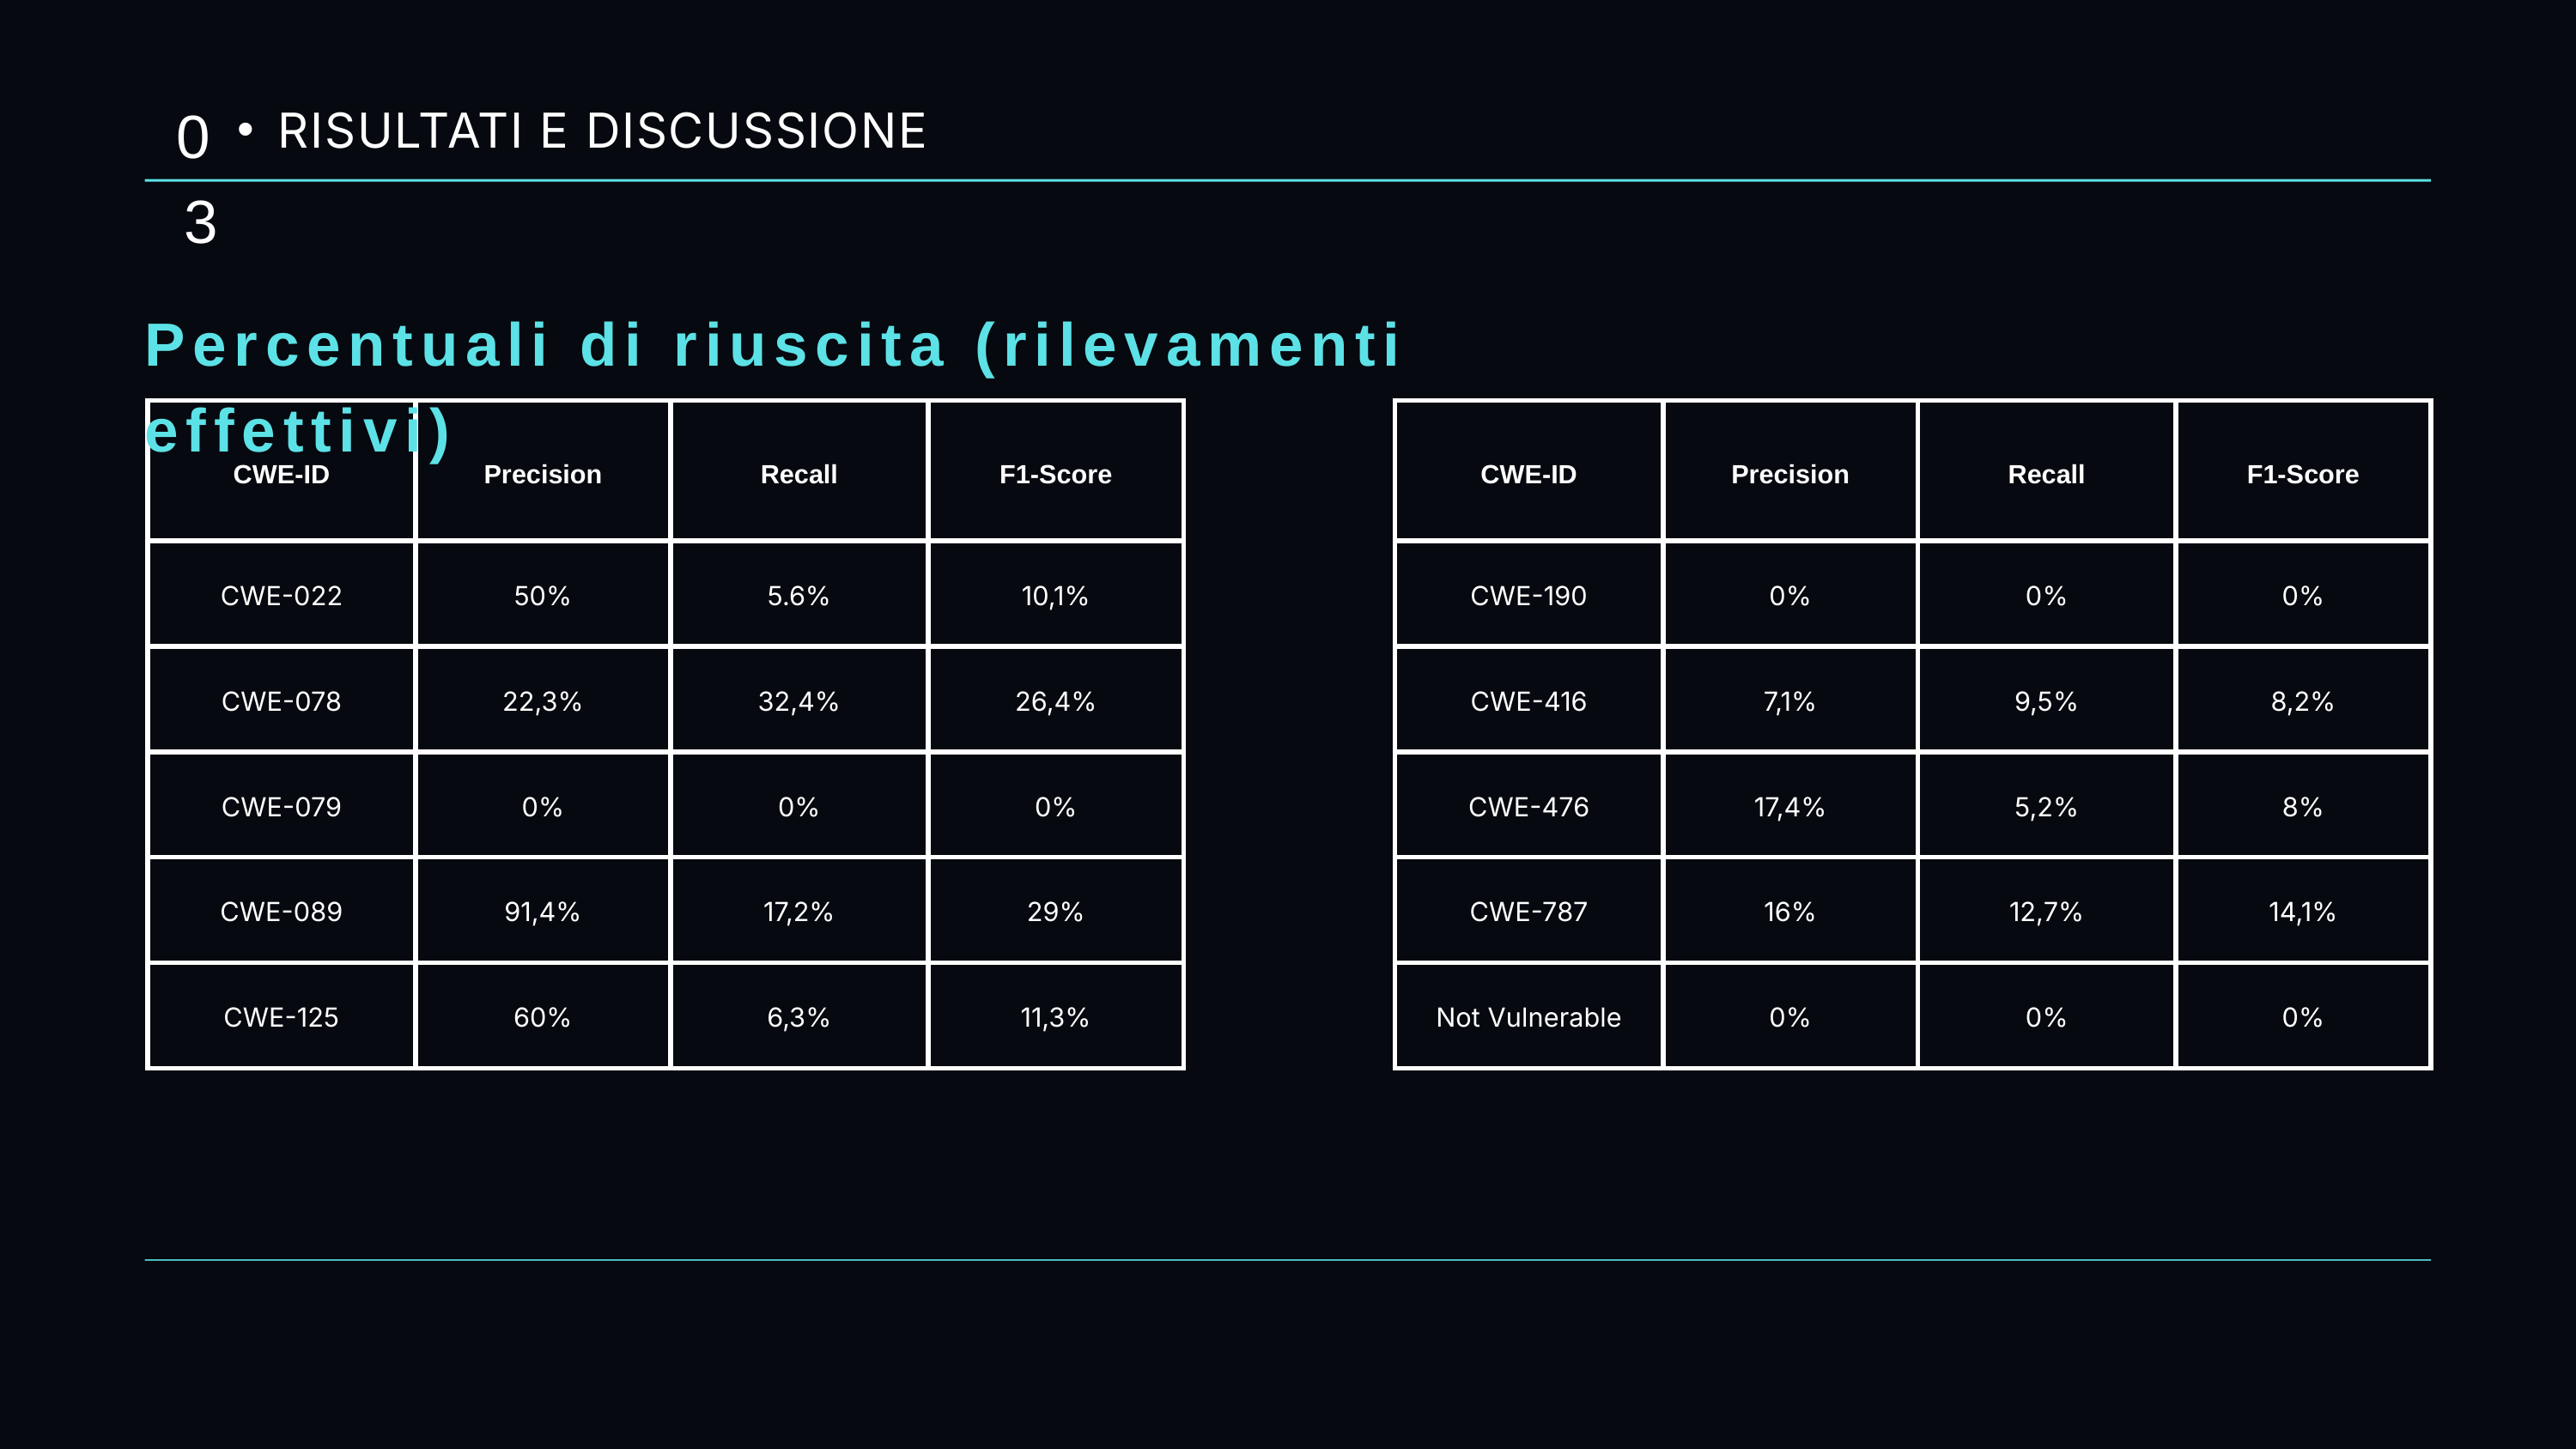

03
RISULTATI E DISCUSSIONE

Percentuali di riuscita (rilevamenti effettivi)
| CWE-ID | Precision | Recall | F1-Score |
| --- | --- | --- | --- |
| CWE-022 | 50% | 5.6% | 10,1% |
| CWE-078 | 22,3% | 32,4% | 26,4% |
| CWE-079 | 0% | 0% | 0% |
| CWE-089 | 91,4% | 17,2% | 29% |
| CWE-125 | 60% | 6,3% | 11,3% |
| CWE-ID | Precision | Recall | F1-Score |
| --- | --- | --- | --- |
| CWE-190 | 0% | 0% | 0% |
| CWE-416 | 7,1% | 9,5% | 8,2% |
| CWE-476 | 17,4% | 5,2% | 8% |
| CWE-787 | 16% | 12,7% | 14,1% |
| Not Vulnerable | 0% | 0% | 0% |